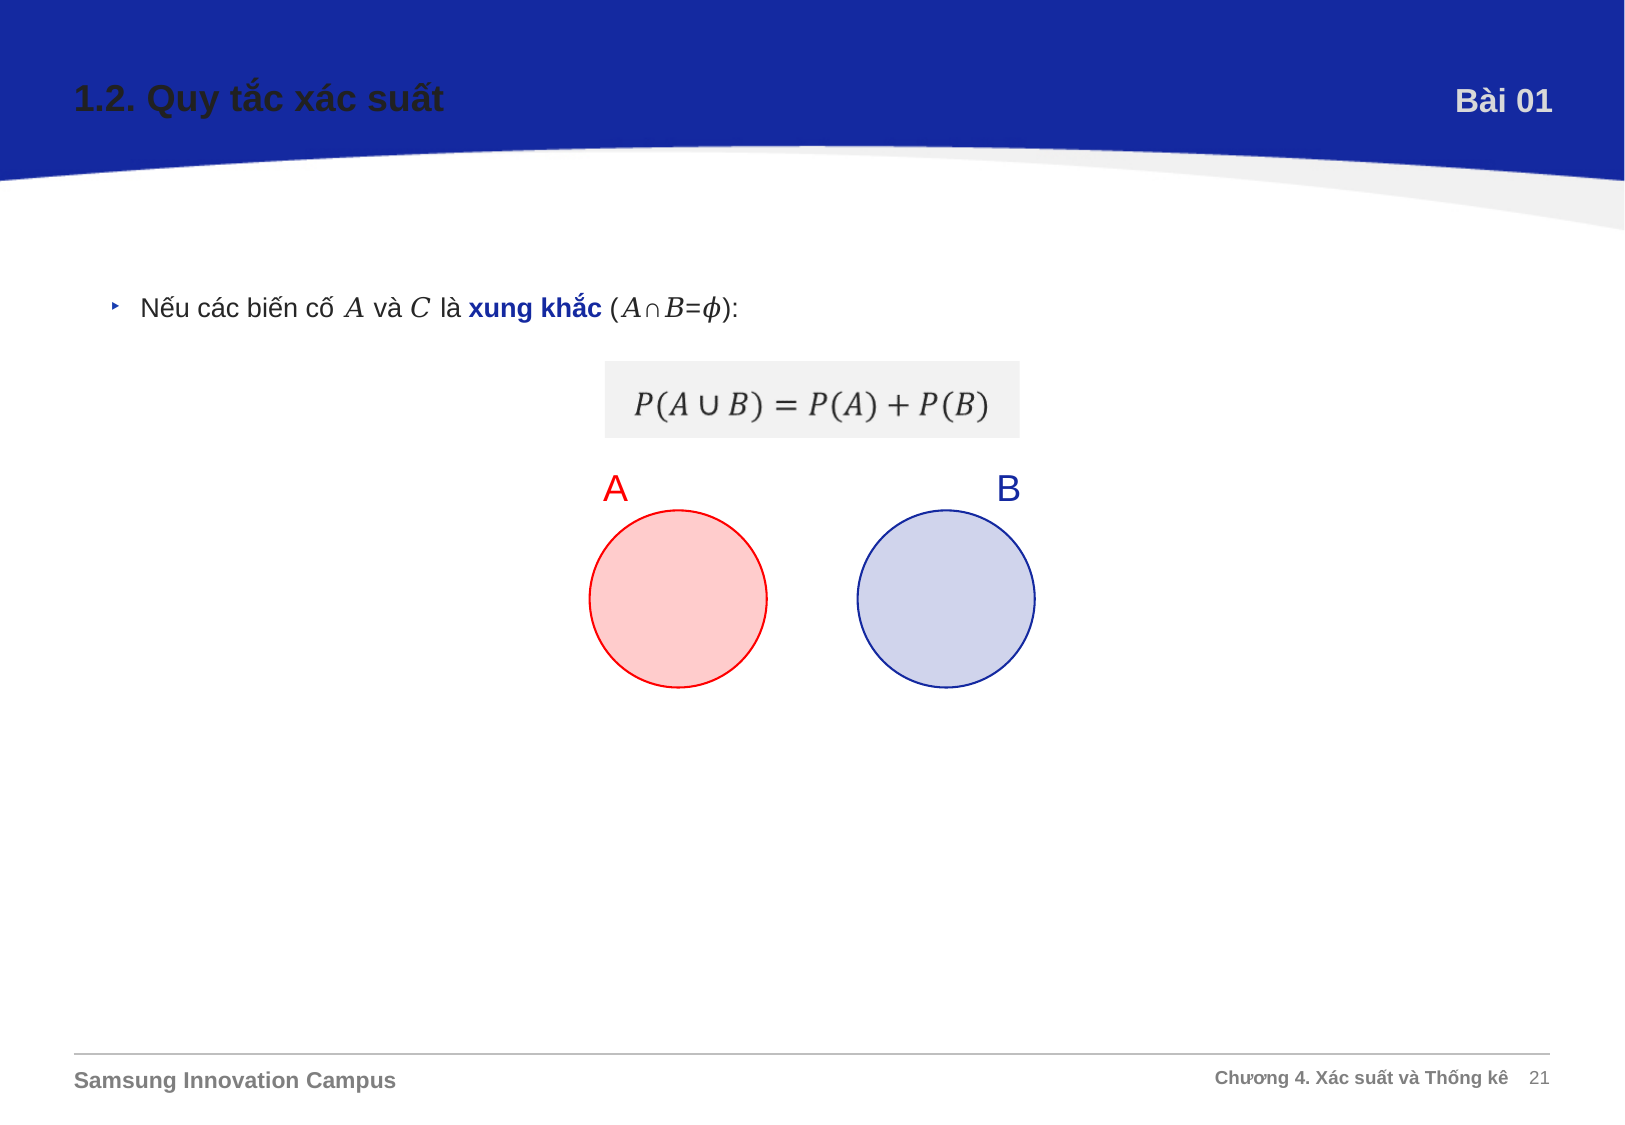

1.2. Quy tắc xác suất
Bài 01
Cộng xác suất:
Nếu các biến cố 𝐴 và 𝐶 là xung khắc (𝐴∩𝐵=𝜙):

A

B